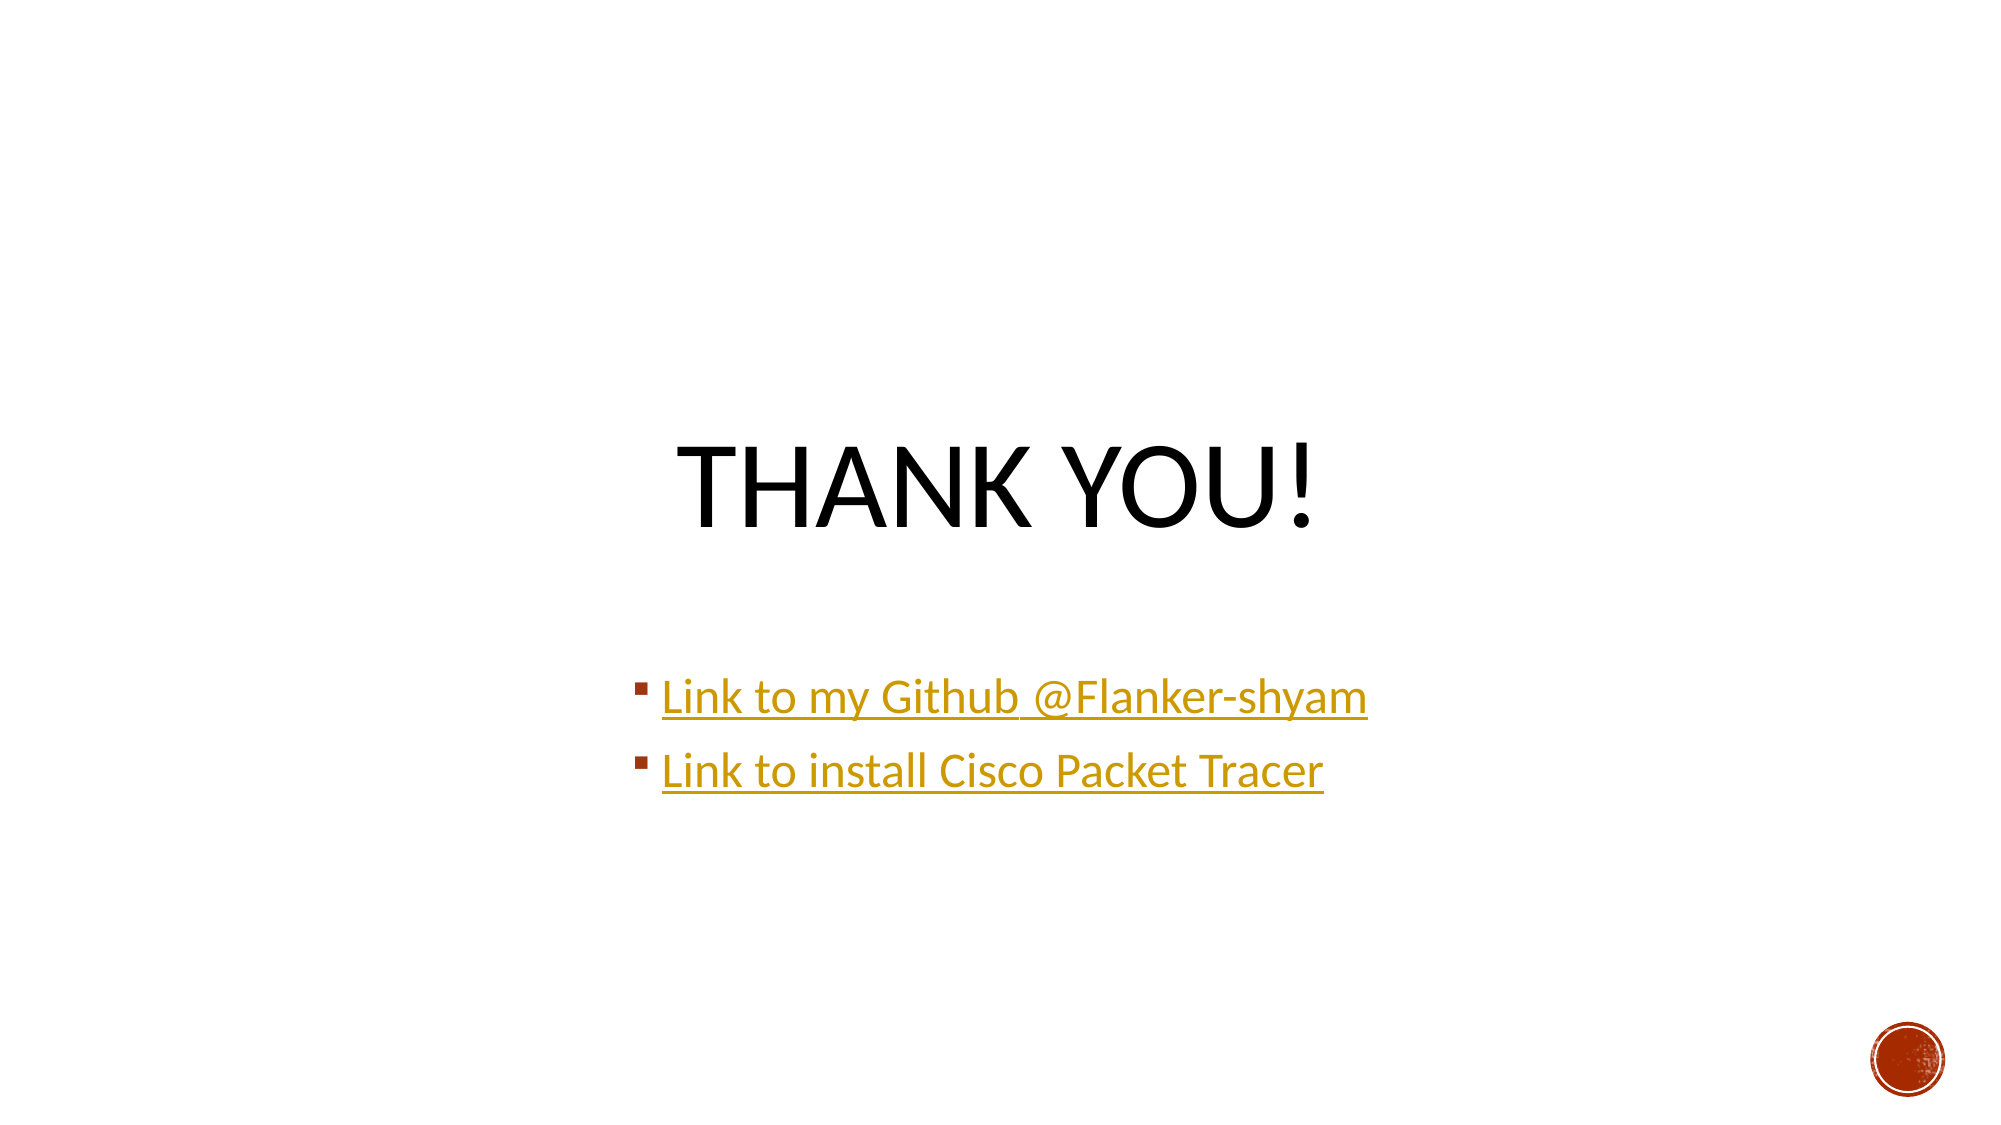

Thank you!
Link to my Github @Flanker-shyam
Link to install Cisco Packet Tracer